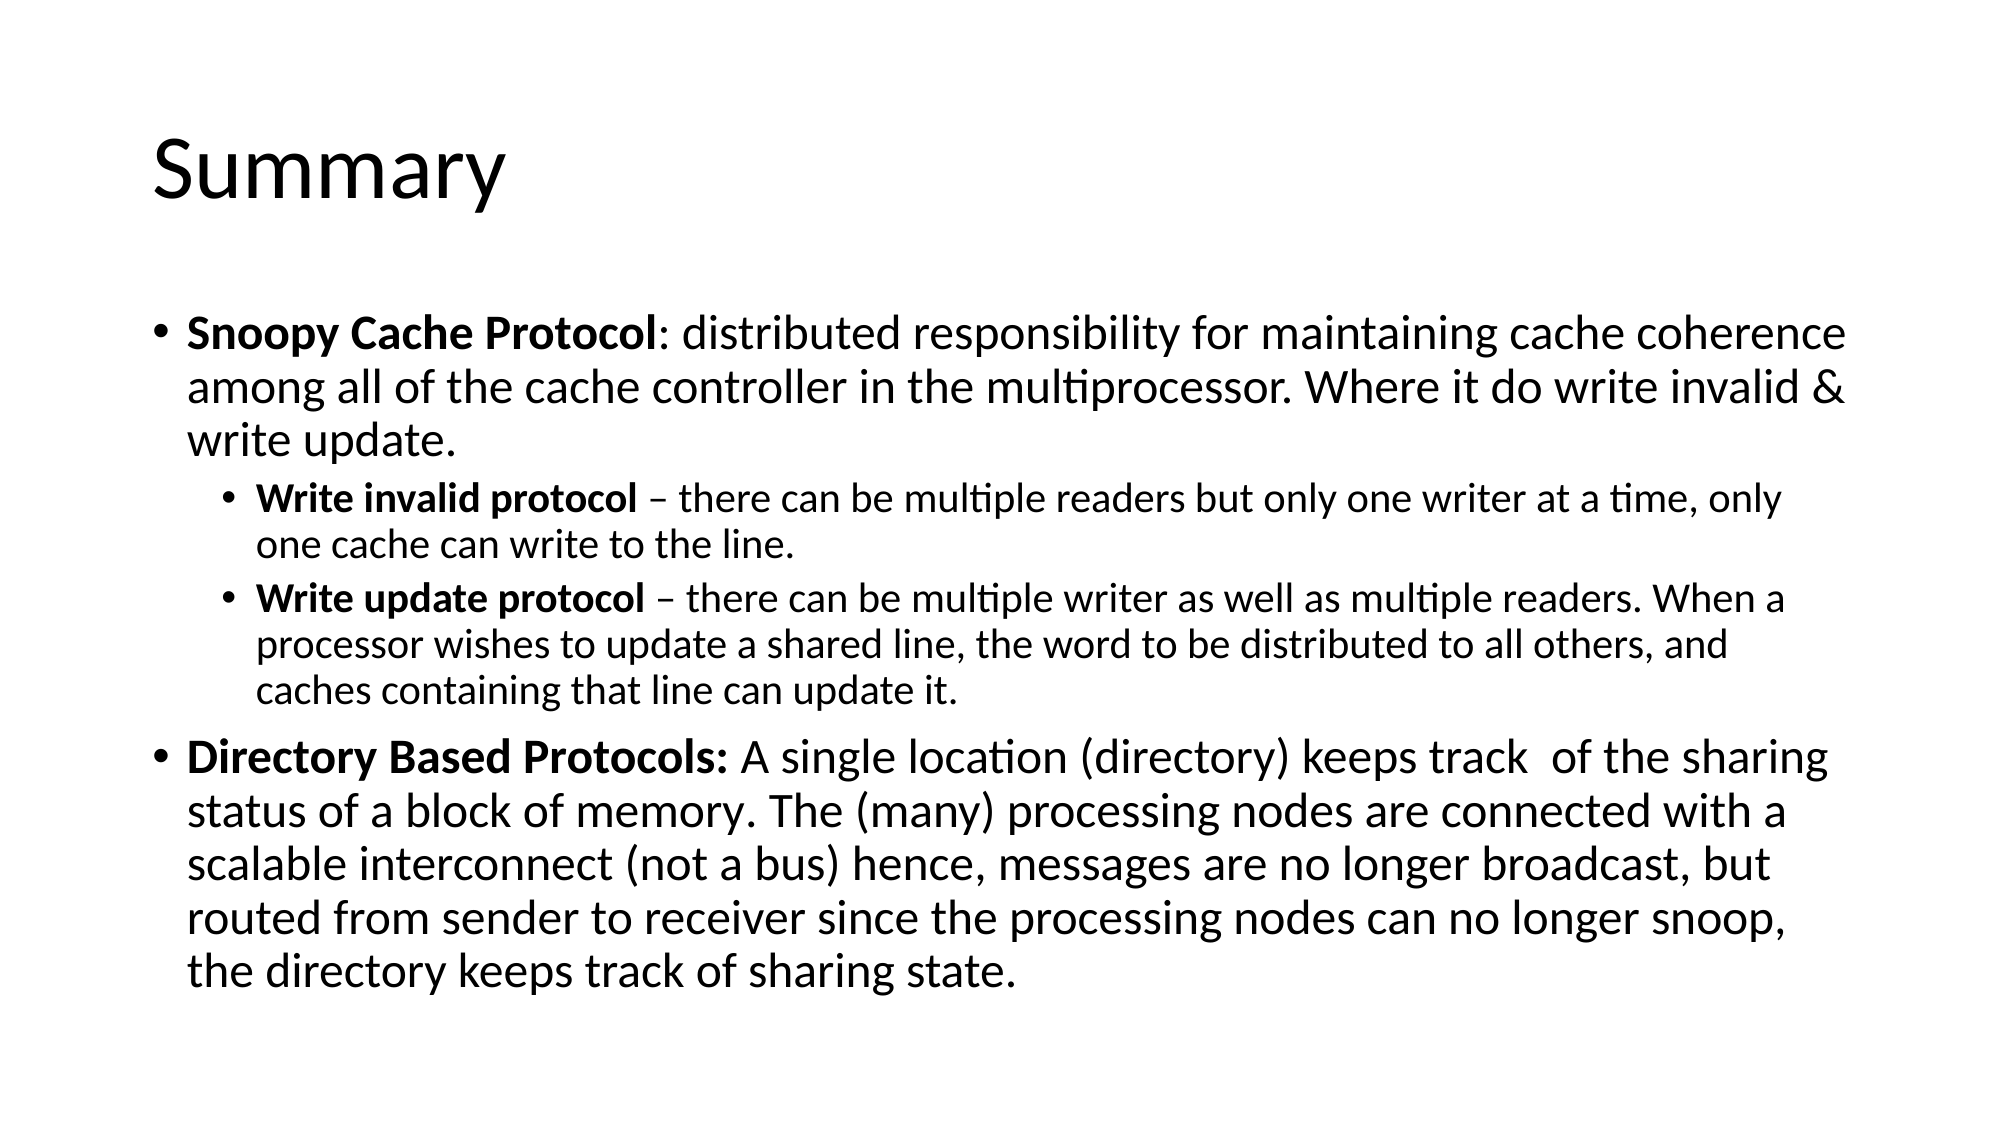

# Summary
Snoopy Cache Protocol: distributed responsibility for maintaining cache coherence among all of the cache controller in the multiprocessor. Where it do write invalid & write update.
Write invalid protocol – there can be multiple readers but only one writer at a time, only one cache can write to the line.
Write update protocol – there can be multiple writer as well as multiple readers. When a processor wishes to update a shared line, the word to be distributed to all others, and caches containing that line can update it.
Directory Based Protocols: A single location (directory) keeps track  of the sharing status of a block of memory. The (many) processing nodes are connected with a scalable interconnect (not a bus) hence, messages are no longer broadcast, but routed from sender to receiver since the processing nodes can no longer snoop, the directory keeps track of sharing state.